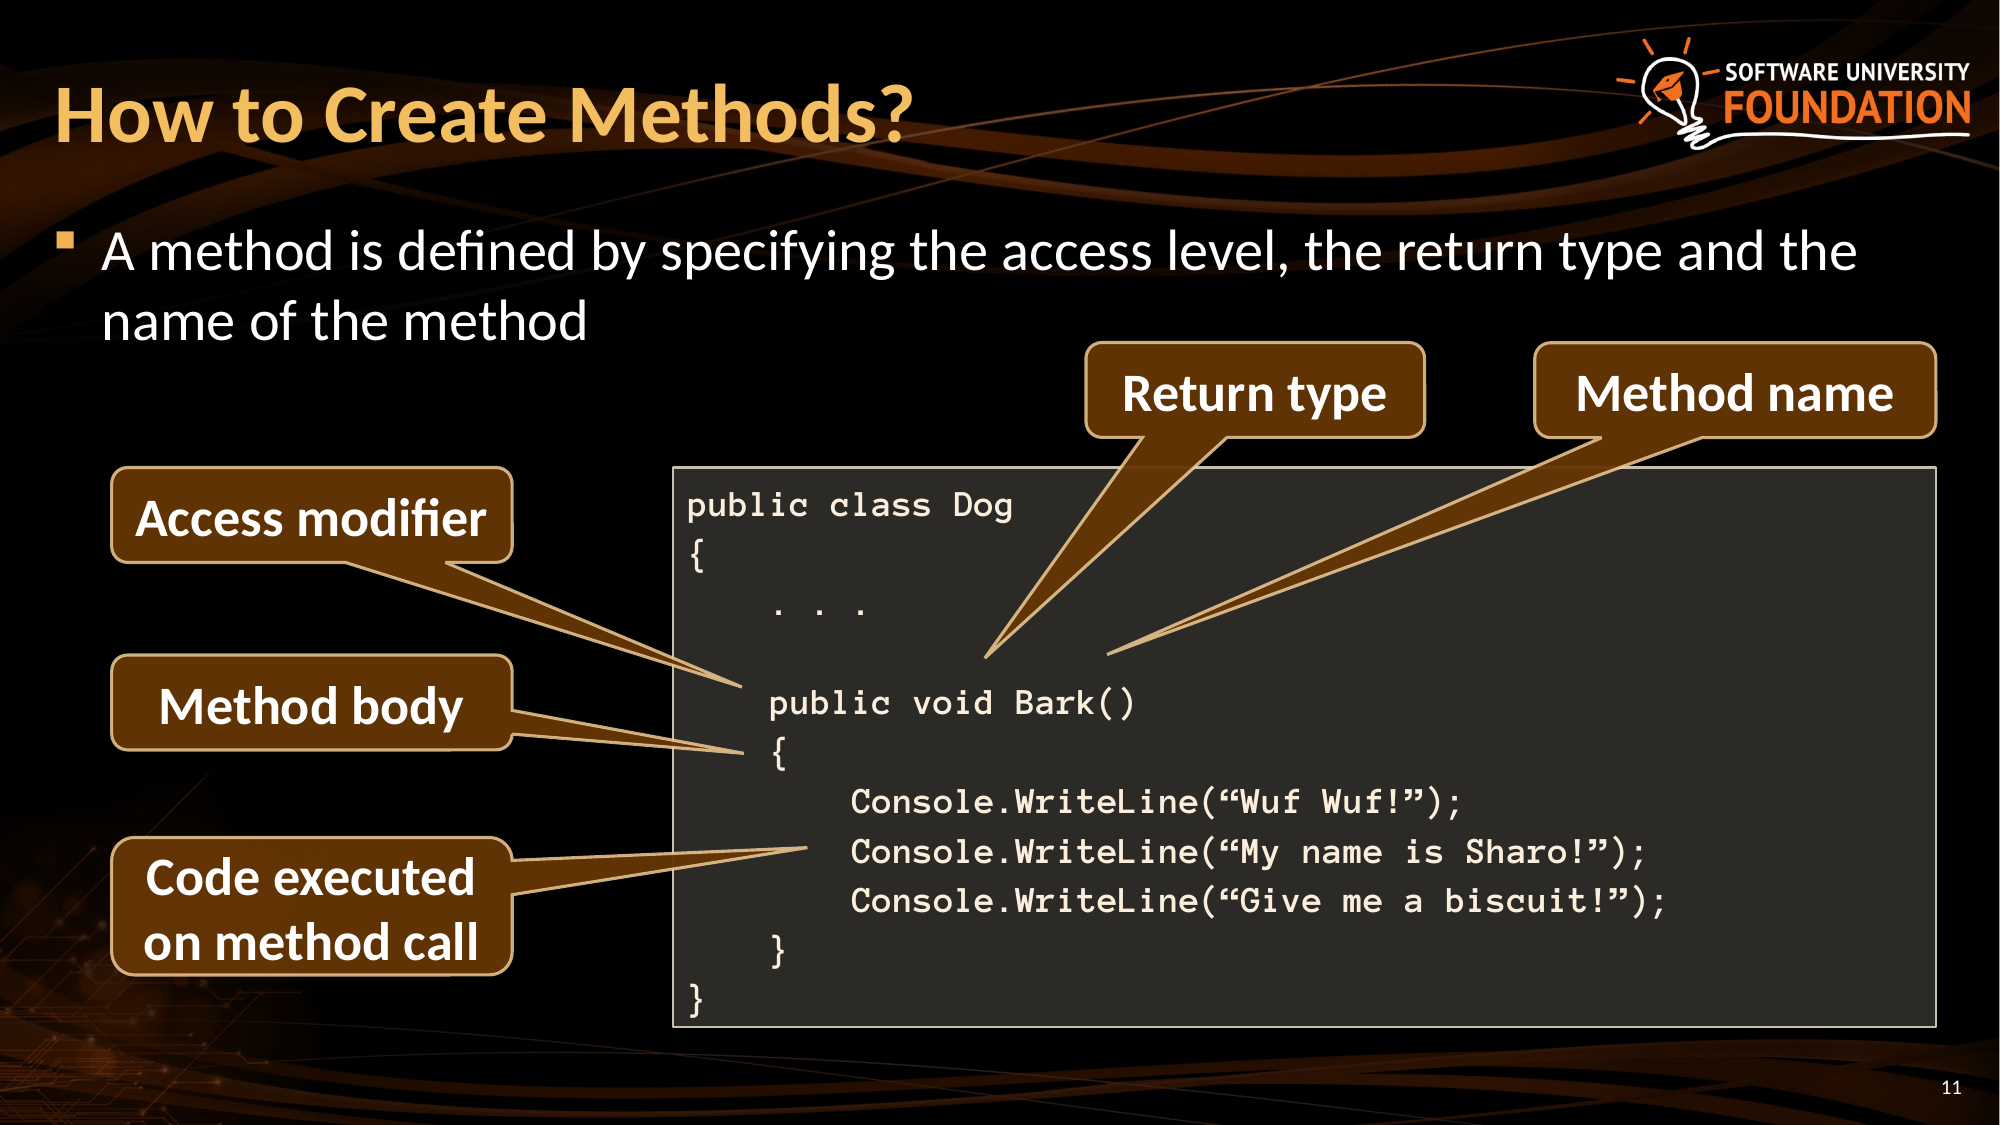

How to Create Methods?
A method is defined by specifying the access level, the return type and the name of the method

Return type
Method name
Access modifier
public class Dog
{
    . . .

    public void Bark()
    {
        Console.WriteLine(“Wuf Wuf!”);
        Console.WriteLine(“My name is Sharo!”);
        Console.WriteLine(“Give me a biscuit!”);
    }
}
Method body
Code executed on method call
11